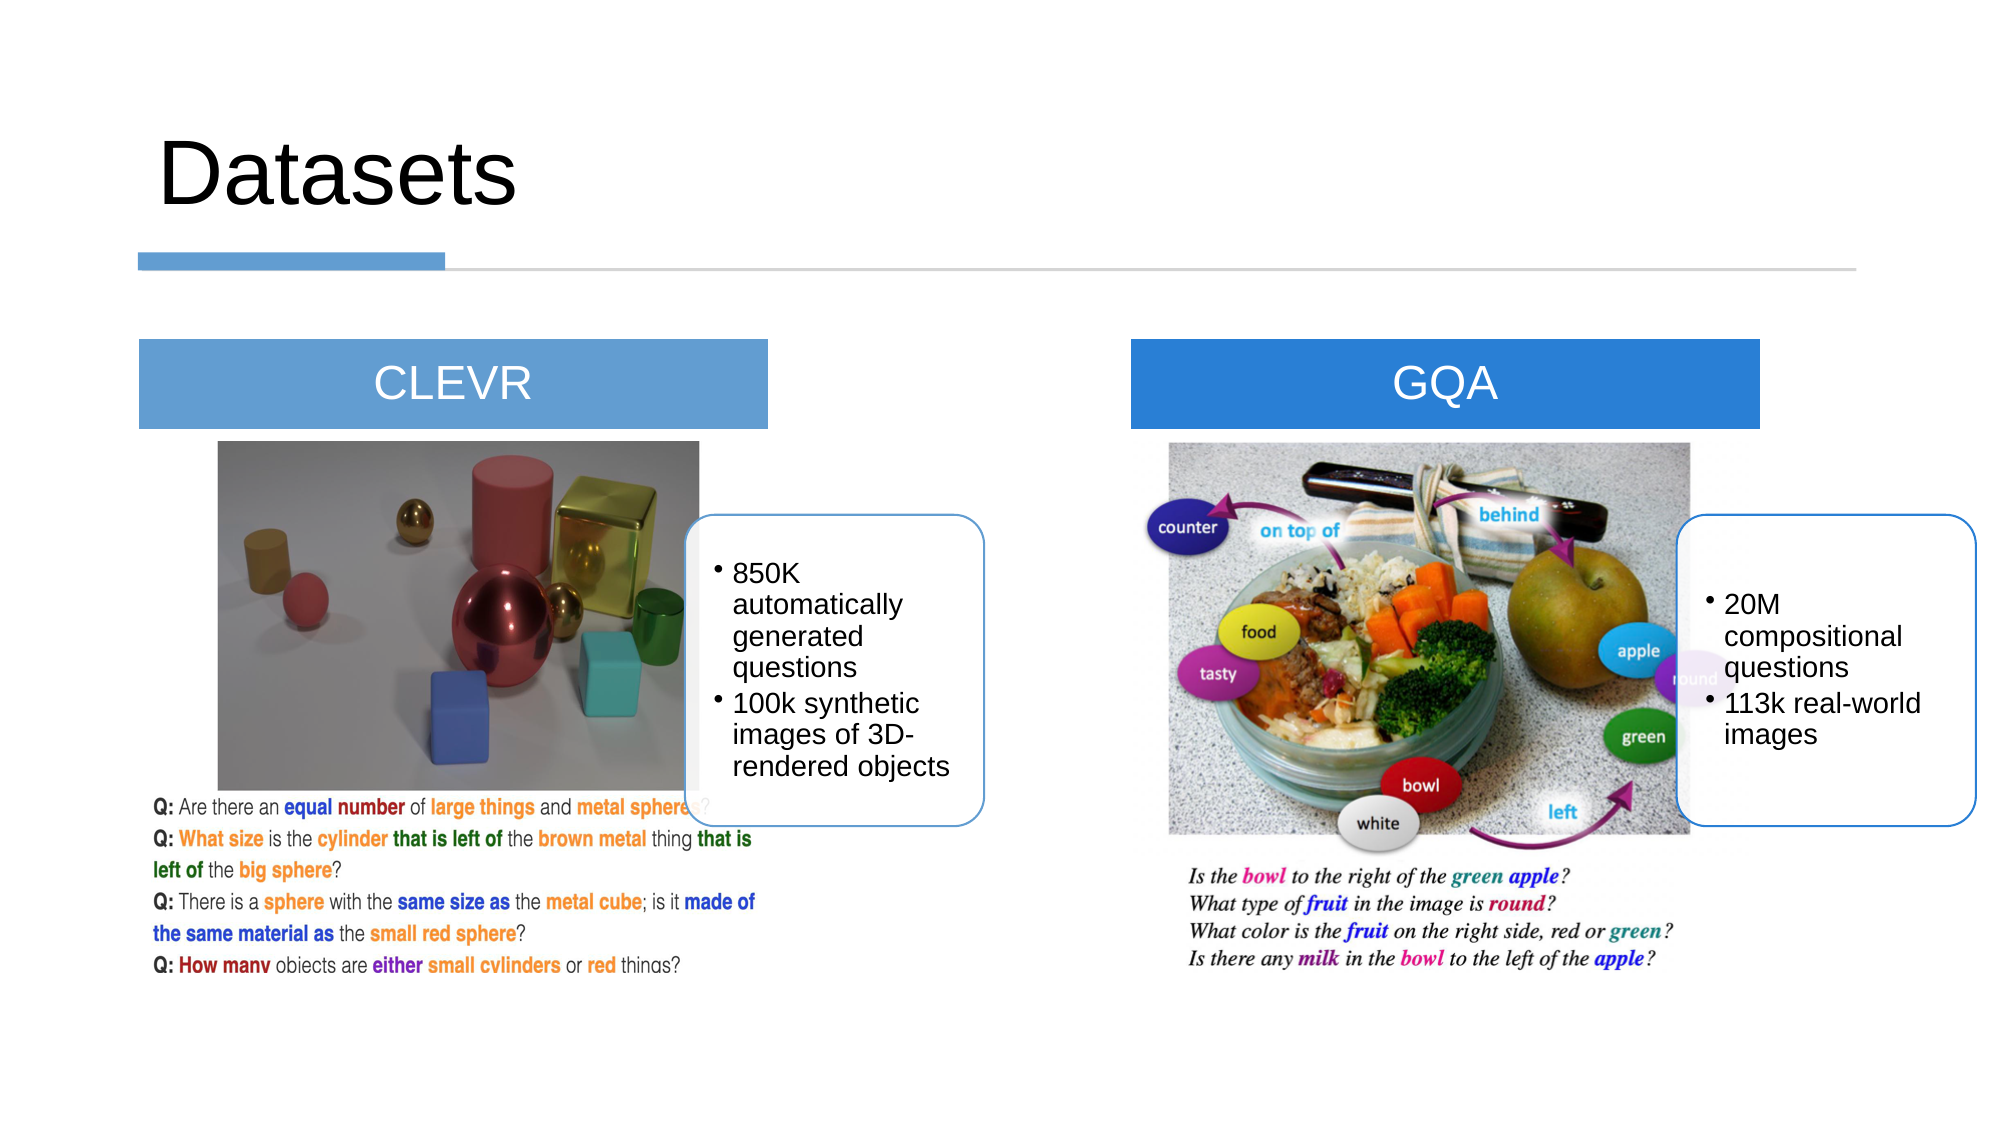

# Datasets
850K automatically generated questions
100k synthetic images of 3D-rendered objects
CLEVR
20M compositional questions
113k real-world images
GQA